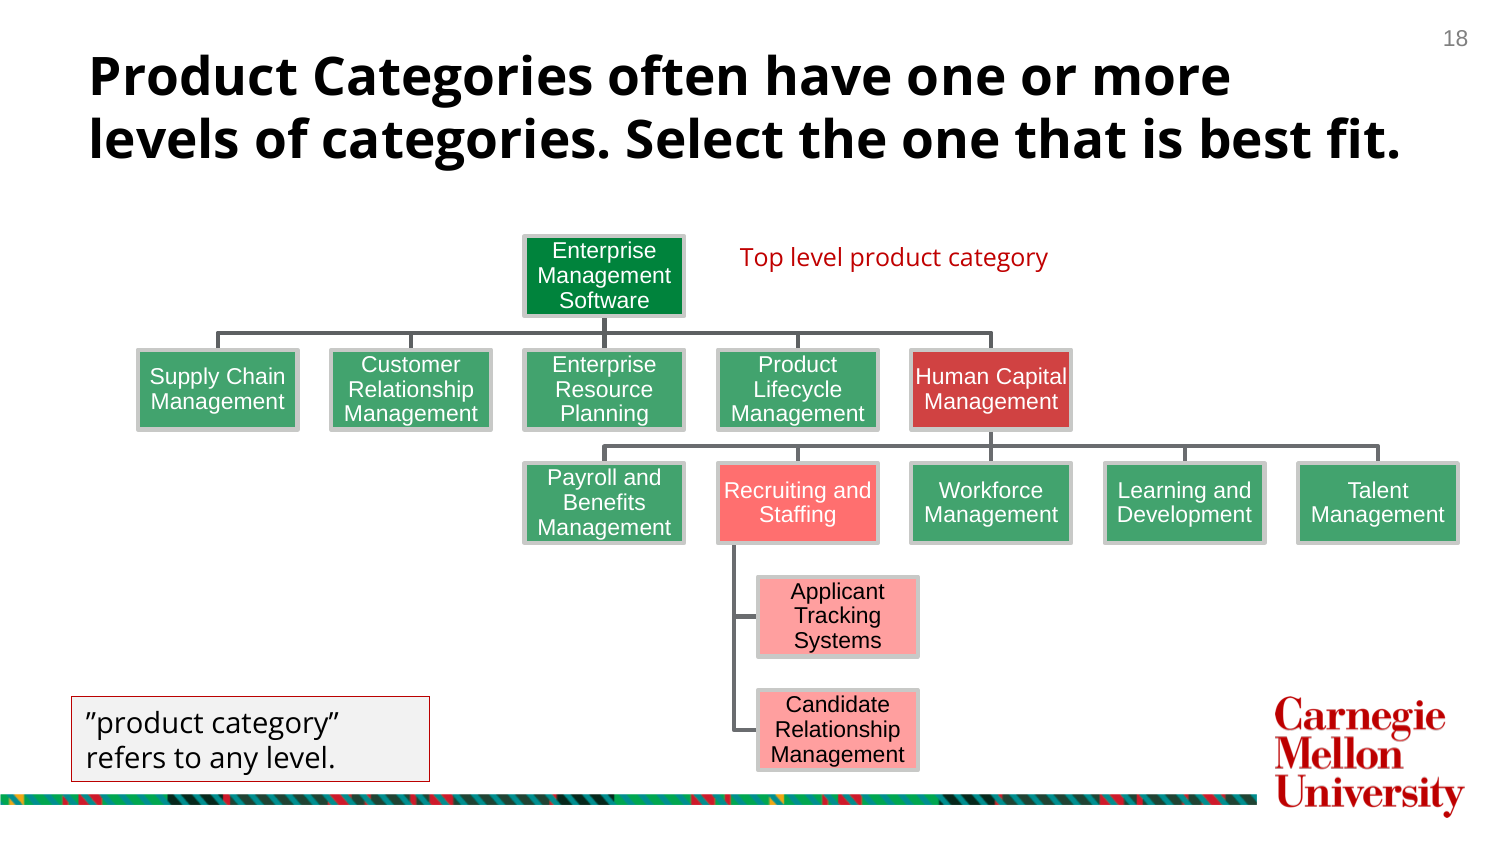

# Product Categories often have one or more levels of categories. Select the one that is best fit.
Enterprise Management Software
Supply Chain Management
Customer Relationship Management
Enterprise Resource Planning
Product Lifecycle Management
Human Capital Management
Payroll and Benefits Management
Recruiting and Staffing
Applicant Tracking Systems
Candidate Relationship Management
Workforce Management
Learning and Development
Talent Management
Top level product category
”product category” refers to any level.
18